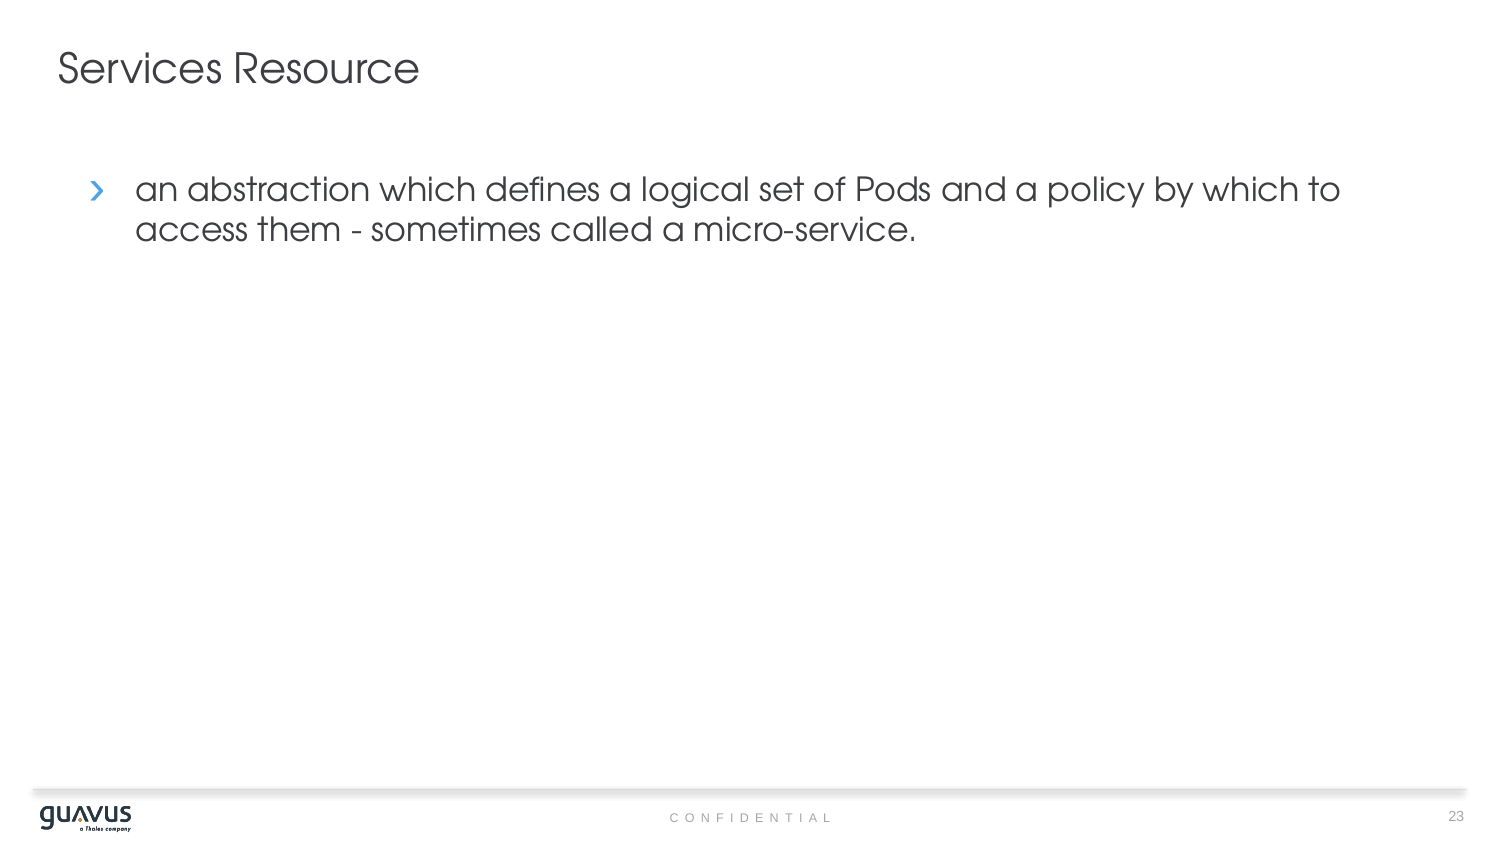

# Services Resource
an abstraction which defines a logical set of Pods and a policy by which to access them - sometimes called a micro-service.